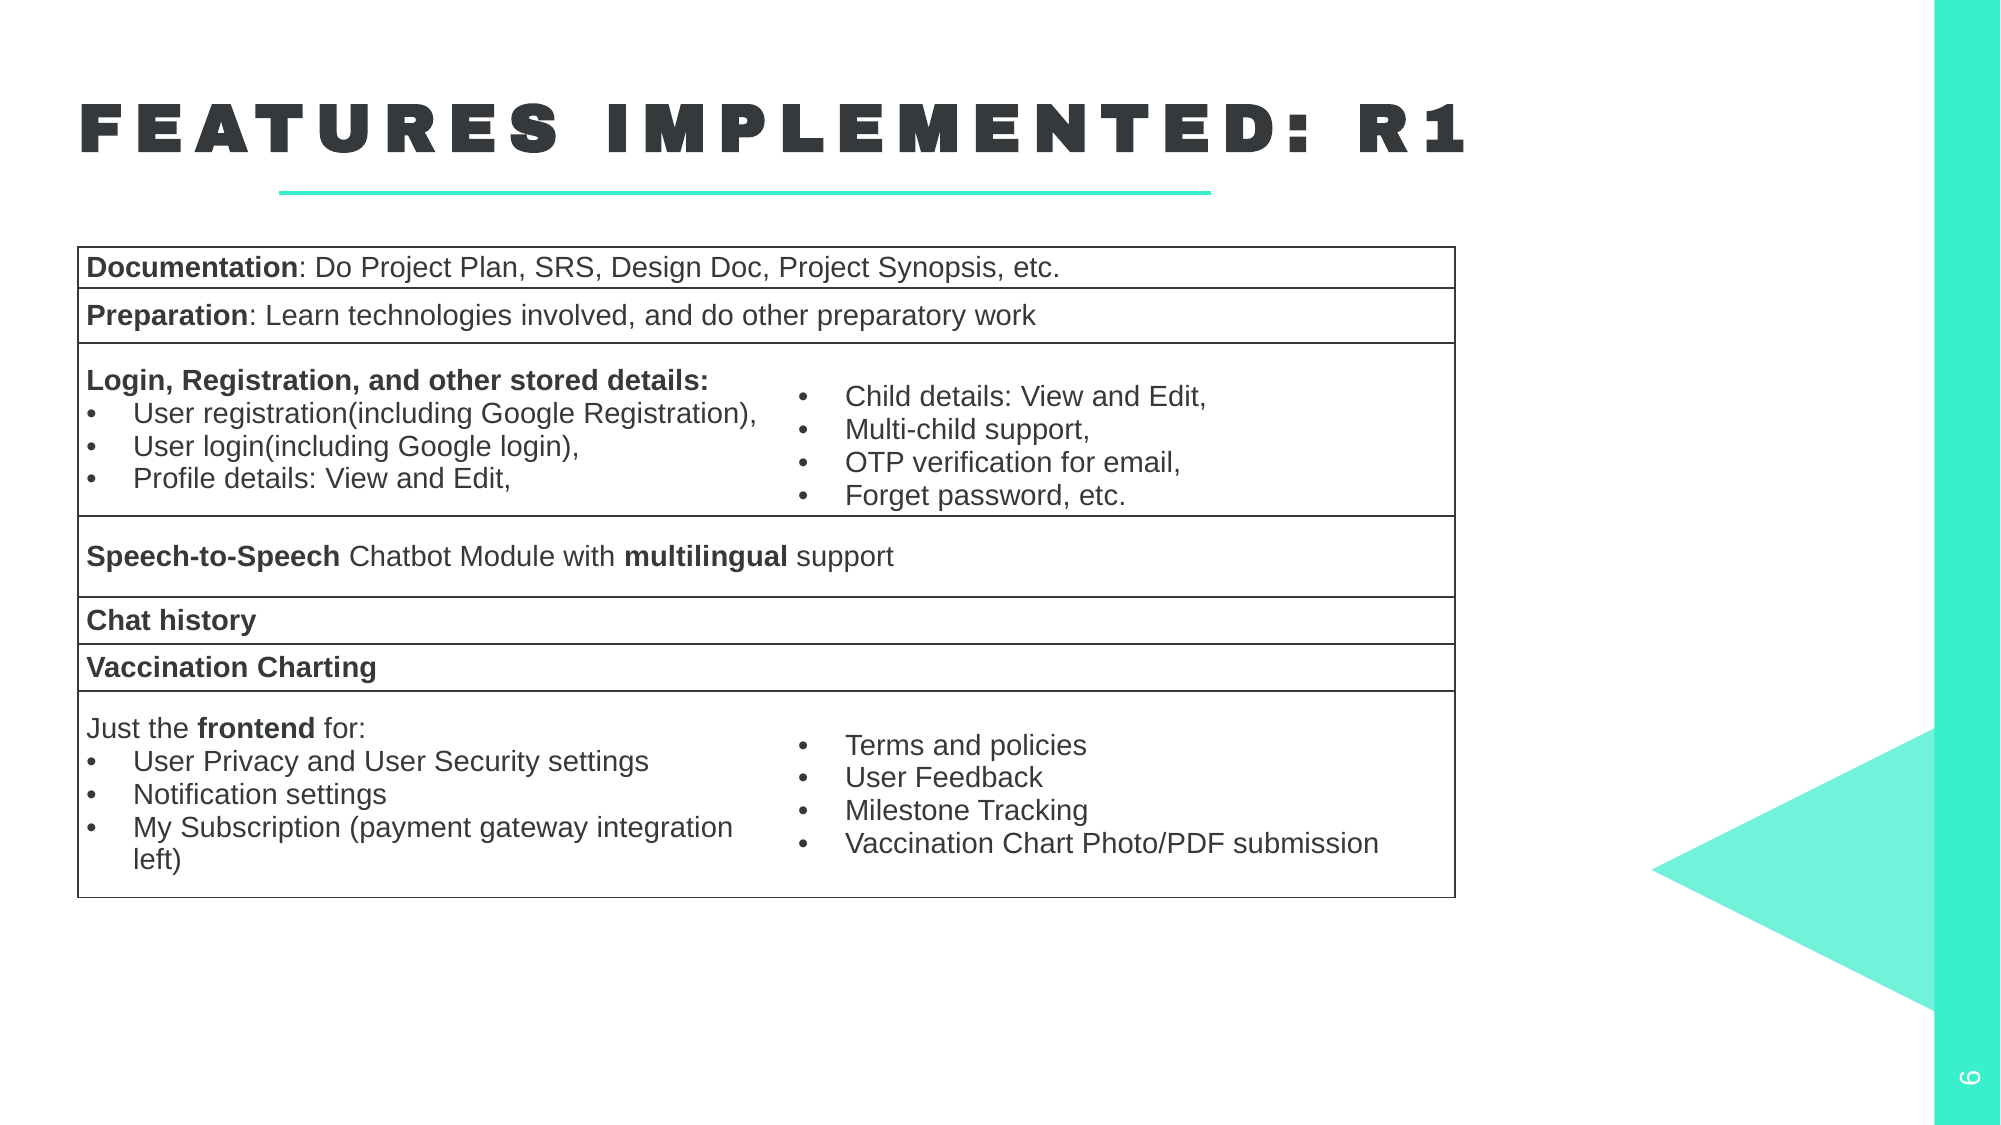

# Features implemented: R1
| Documentation: Do Project Plan, SRS, Design Doc, Project Synopsis, etc. |  |
| --- | --- |
| Preparation: Learn technologies involved, and do other preparatory work |  |
| Login, Registration, and other stored details: User registration(including Google Registration), User login(including Google login), Profile details: View and Edit, | Child details: View and Edit, Multi-child support, OTP verification for email, Forget password, etc. |
| Speech-to-Speech Chatbot Module with multilingual support |  |
| Chat history |  |
| Vaccination Charting |  |
| Just the frontend for: User Privacy and User Security settings Notification settings My Subscription (payment gateway integration left) | Terms and policies User Feedback Milestone Tracking Vaccination Chart Photo/PDF submission |
Click to edit Master text styles
6